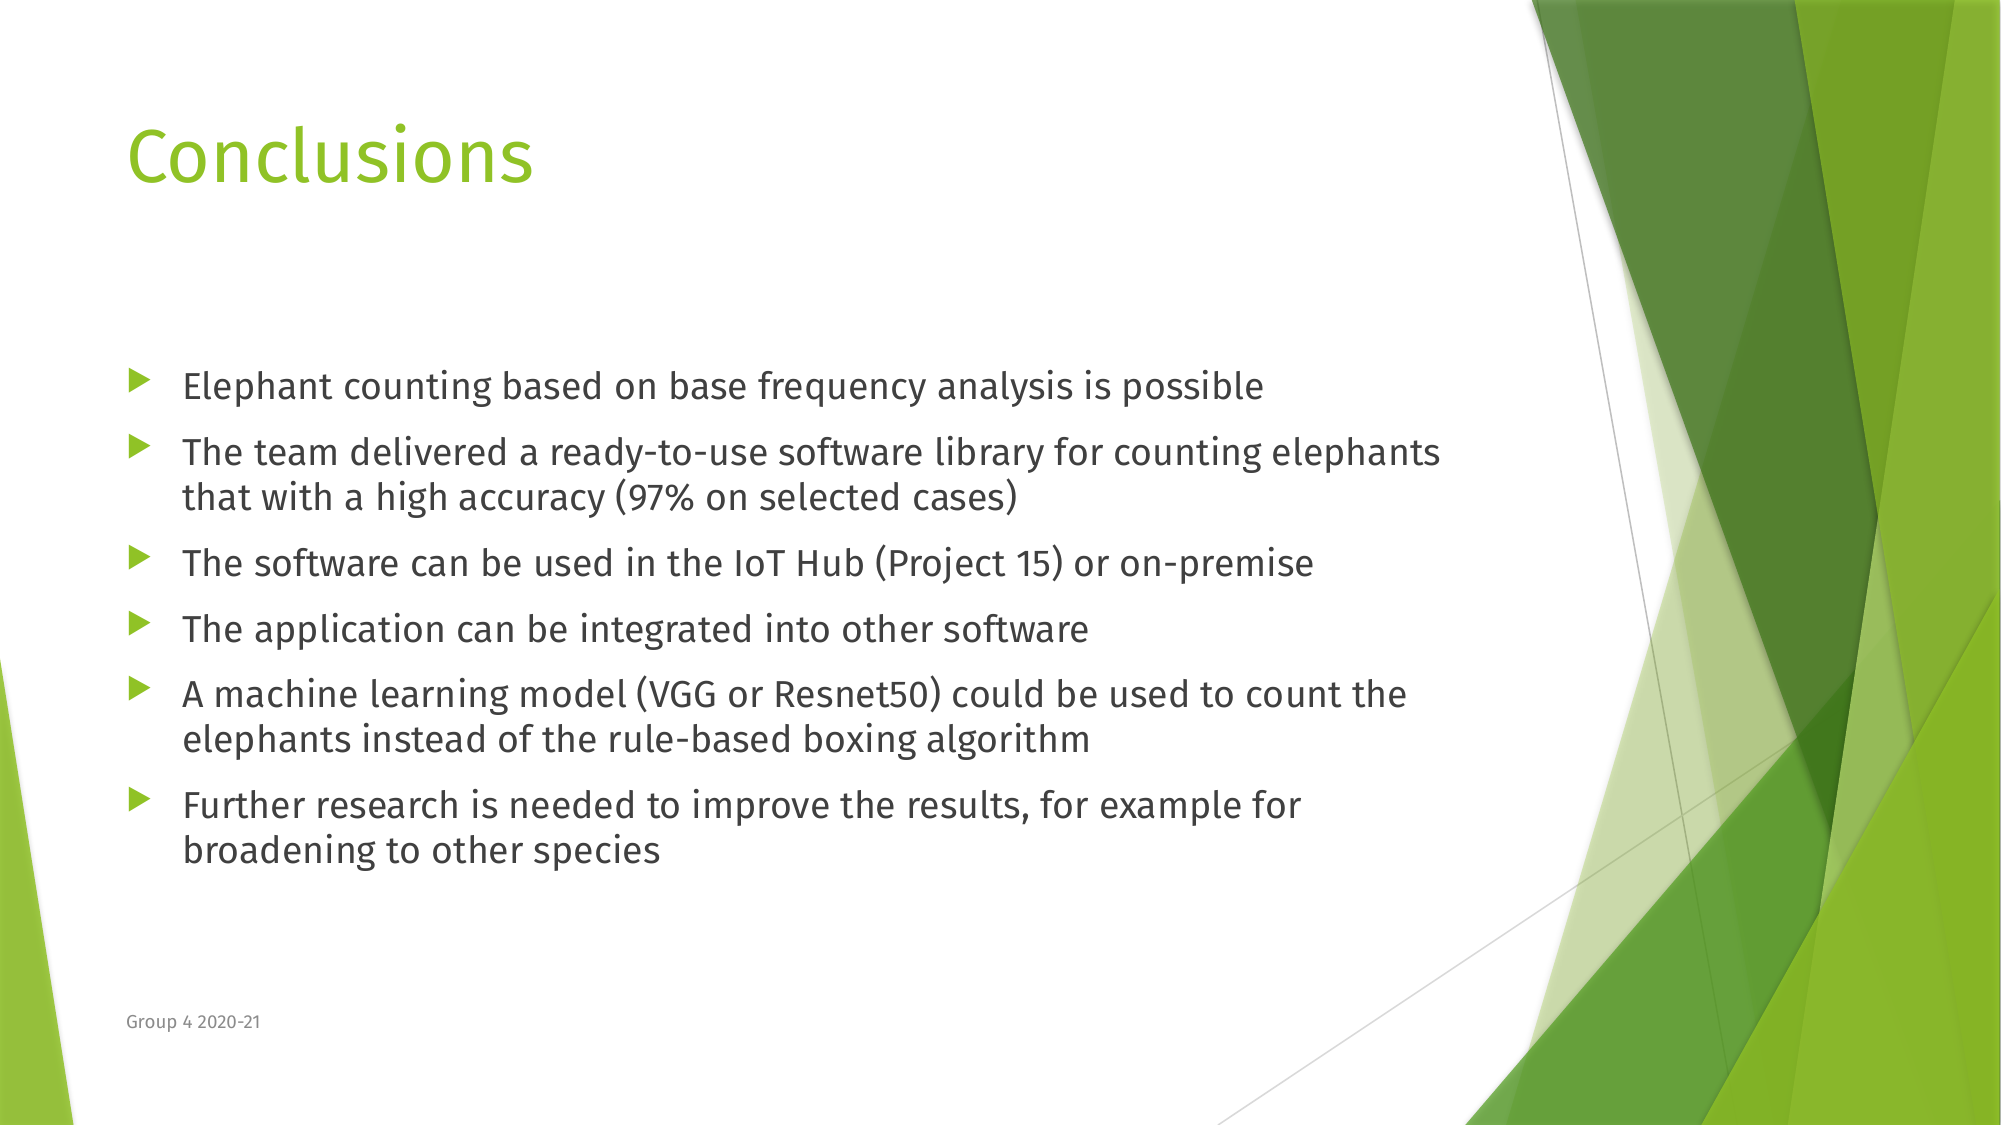

# Conclusions
Elephant counting based on base frequency analysis is possible
The team delivered a ready-to-use software library for counting elephants that with a high accuracy (97% on selected cases)
The software can be used in the IoT Hub (Project 15) or on-premise
The application can be integrated into other software
A machine learning model (VGG or Resnet50) could be used to count the elephants instead of the rule-based boxing algorithm
Further research is needed to improve the results, for example for broadening to other species

Group 4 2020-21